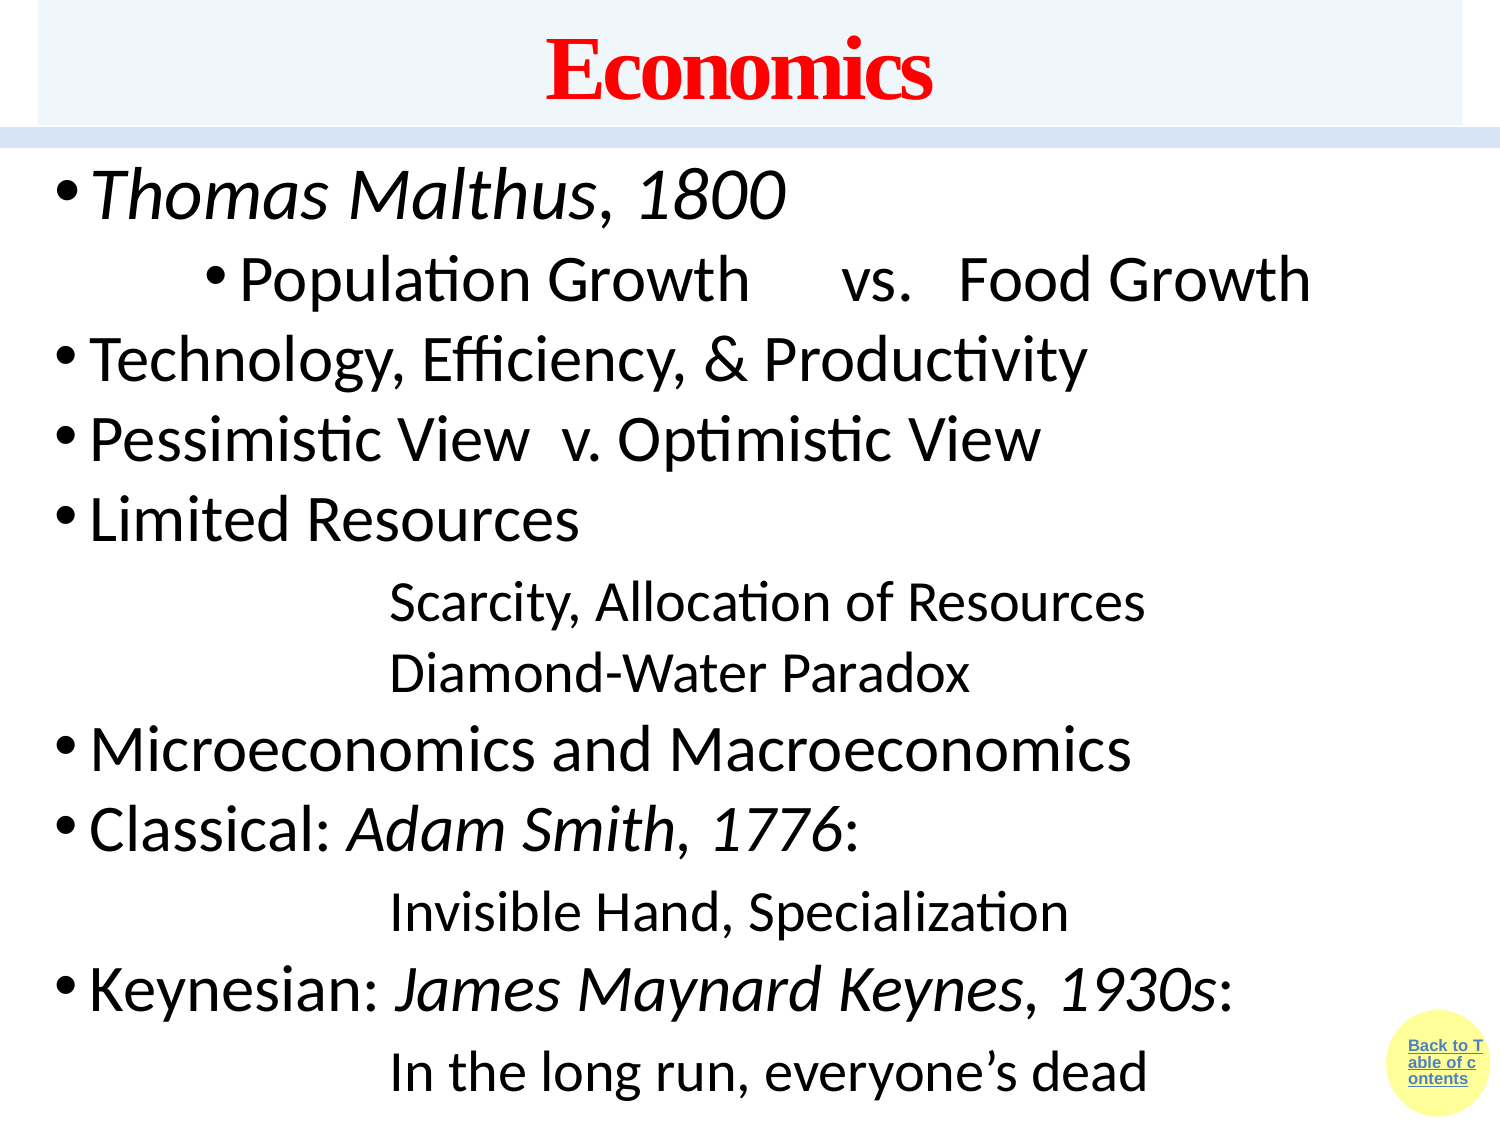

# Economics
Thomas Malthus, 1800
Population Growth      vs.   Food Growth
Technology, Efficiency, & Productivity
Pessimistic View  v. Optimistic View
Limited Resources
		Scarcity, Allocation of Resources
		Diamond-Water Paradox
Microeconomics and Macroeconomics
Classical: Adam Smith, 1776:
		Invisible Hand, Specialization
Keynesian: James Maynard Keynes, 1930s:
	In the long run, everyone’s dead